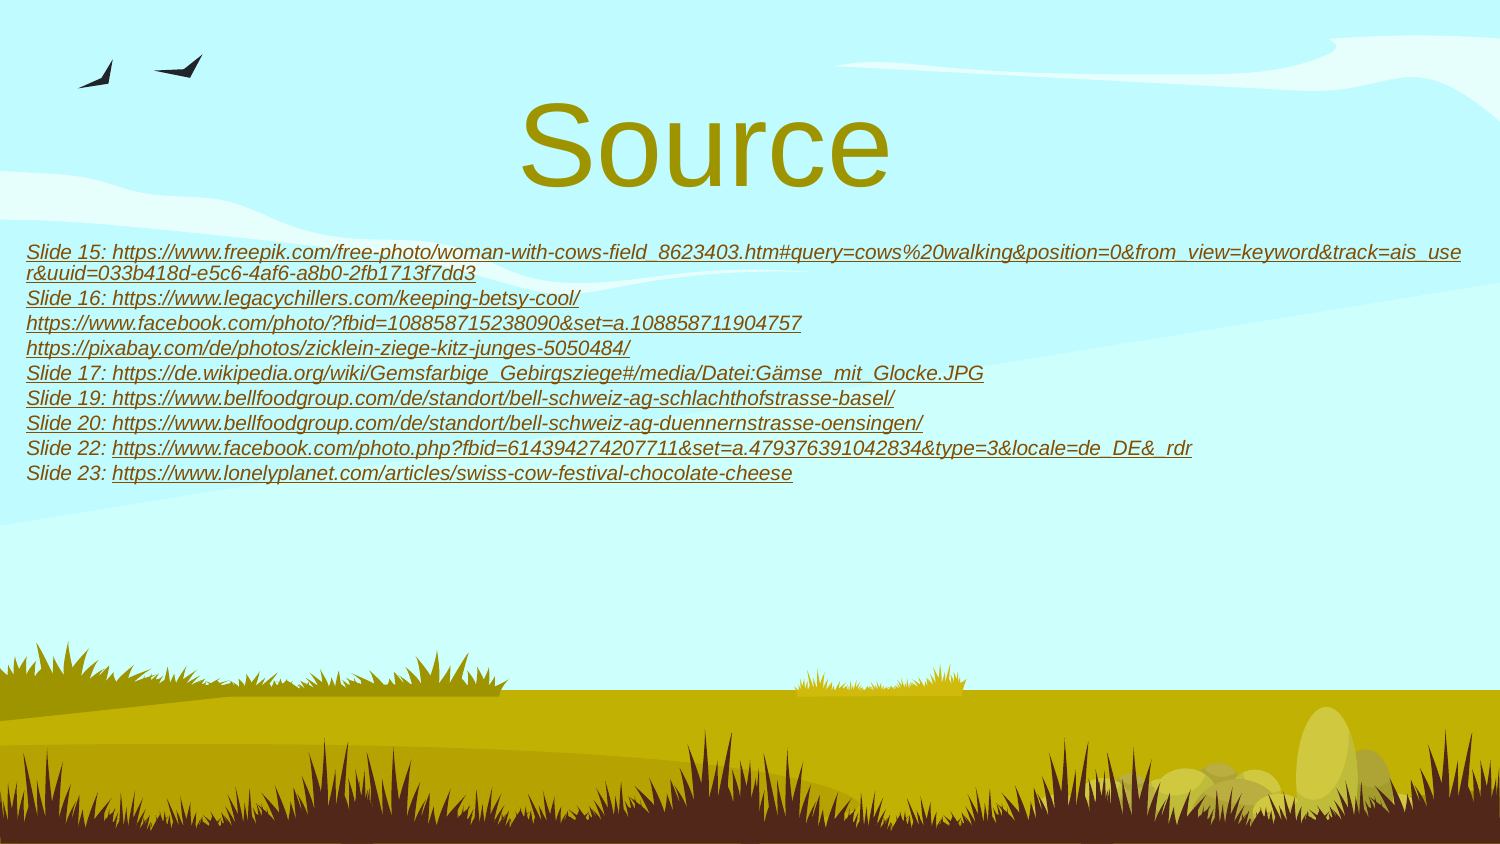

# Source
Slide 15: https://www.freepik.com/free-photo/woman-with-cows-field_8623403.htm#query=cows%20walking&position=0&from_view=keyword&track=ais_user&uuid=033b418d-e5c6-4af6-a8b0-2fb1713f7dd3
Slide 16: https://www.legacychillers.com/keeping-betsy-cool/
https://www.facebook.com/photo/?fbid=108858715238090&set=a.108858711904757
https://pixabay.com/de/photos/zicklein-ziege-kitz-junges-5050484/
Slide 17: https://de.wikipedia.org/wiki/Gemsfarbige_Gebirgsziege#/media/Datei:Gämse_mit_Glocke.JPG
Slide 19: https://www.bellfoodgroup.com/de/standort/bell-schweiz-ag-schlachthofstrasse-basel/
Slide 20: https://www.bellfoodgroup.com/de/standort/bell-schweiz-ag-duennernstrasse-oensingen/
Slide 22: https://www.facebook.com/photo.php?fbid=614394274207711&set=a.479376391042834&type=3&locale=de_DE&_rdr
Slide 23: https://www.lonelyplanet.com/articles/swiss-cow-festival-chocolate-cheese